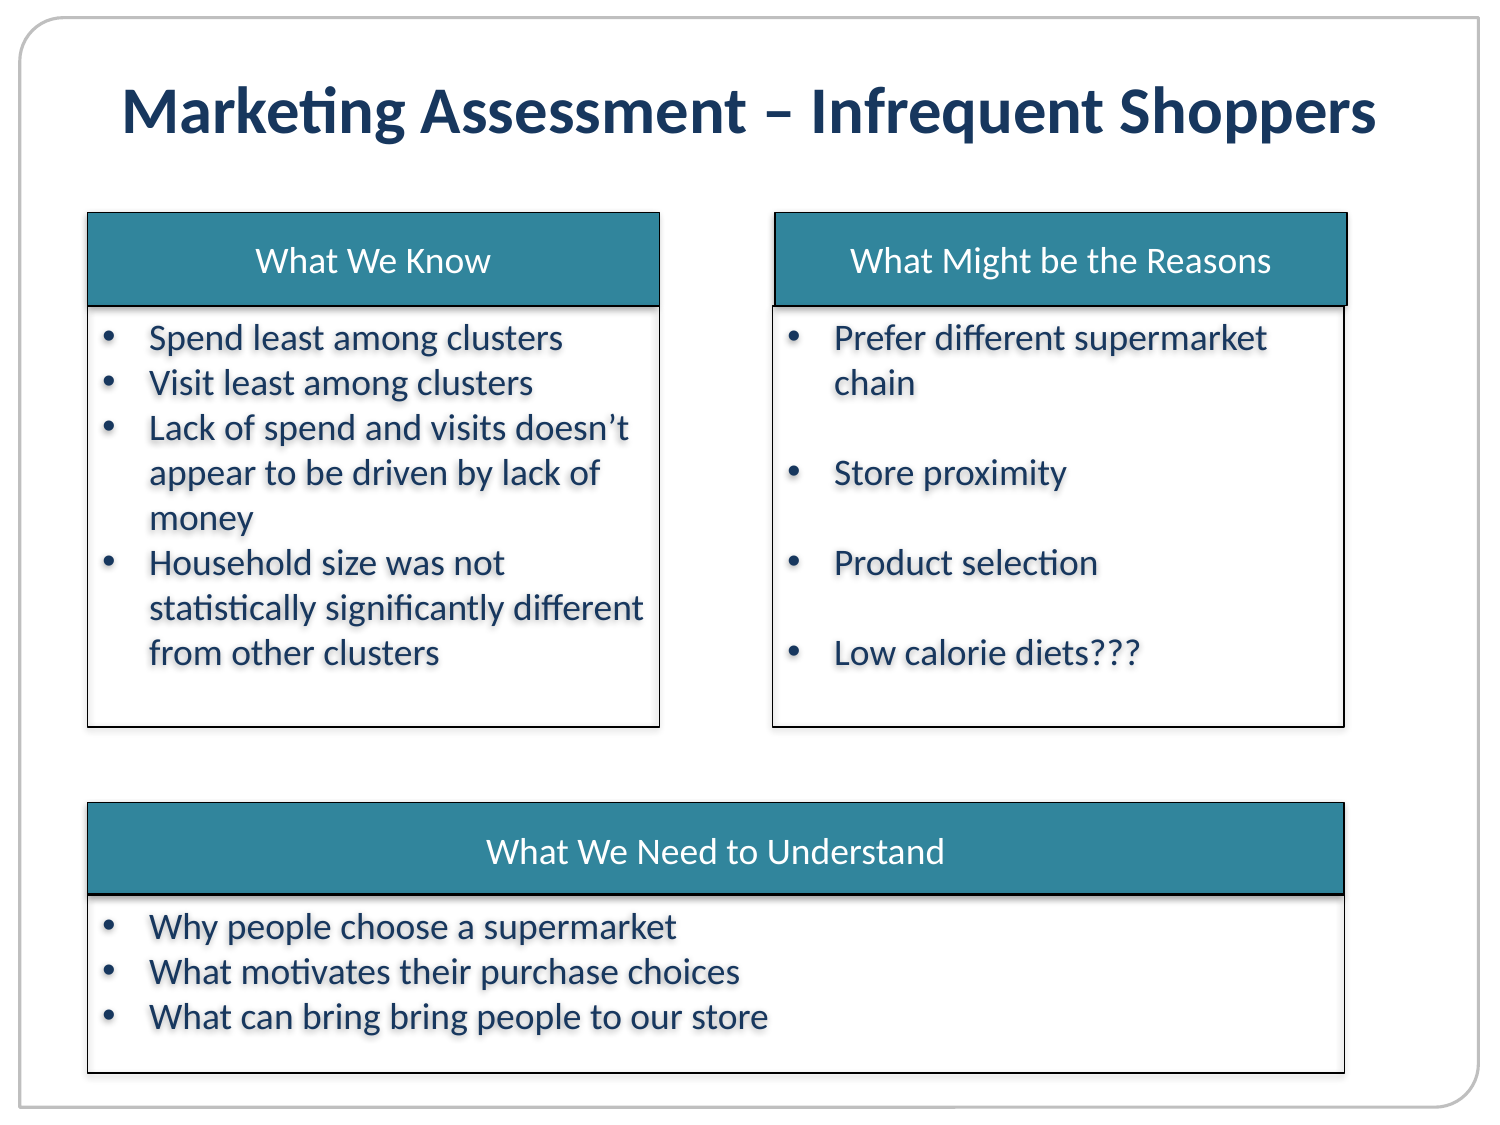

# Marketing Assessment – Infrequent Shoppers
What We Know
Spend least among clusters
Visit least among clusters
Lack of spend and visits doesn’t appear to be driven by lack of money
Household size was not statistically significantly different from other clusters

What Might be the Reasons
Prefer different supermarket chain

Store proximity

Product selection

Low calorie diets???

What We Need to Understand
Why people choose a supermarket
What motivates their purchase choices
What can bring bring people to our store